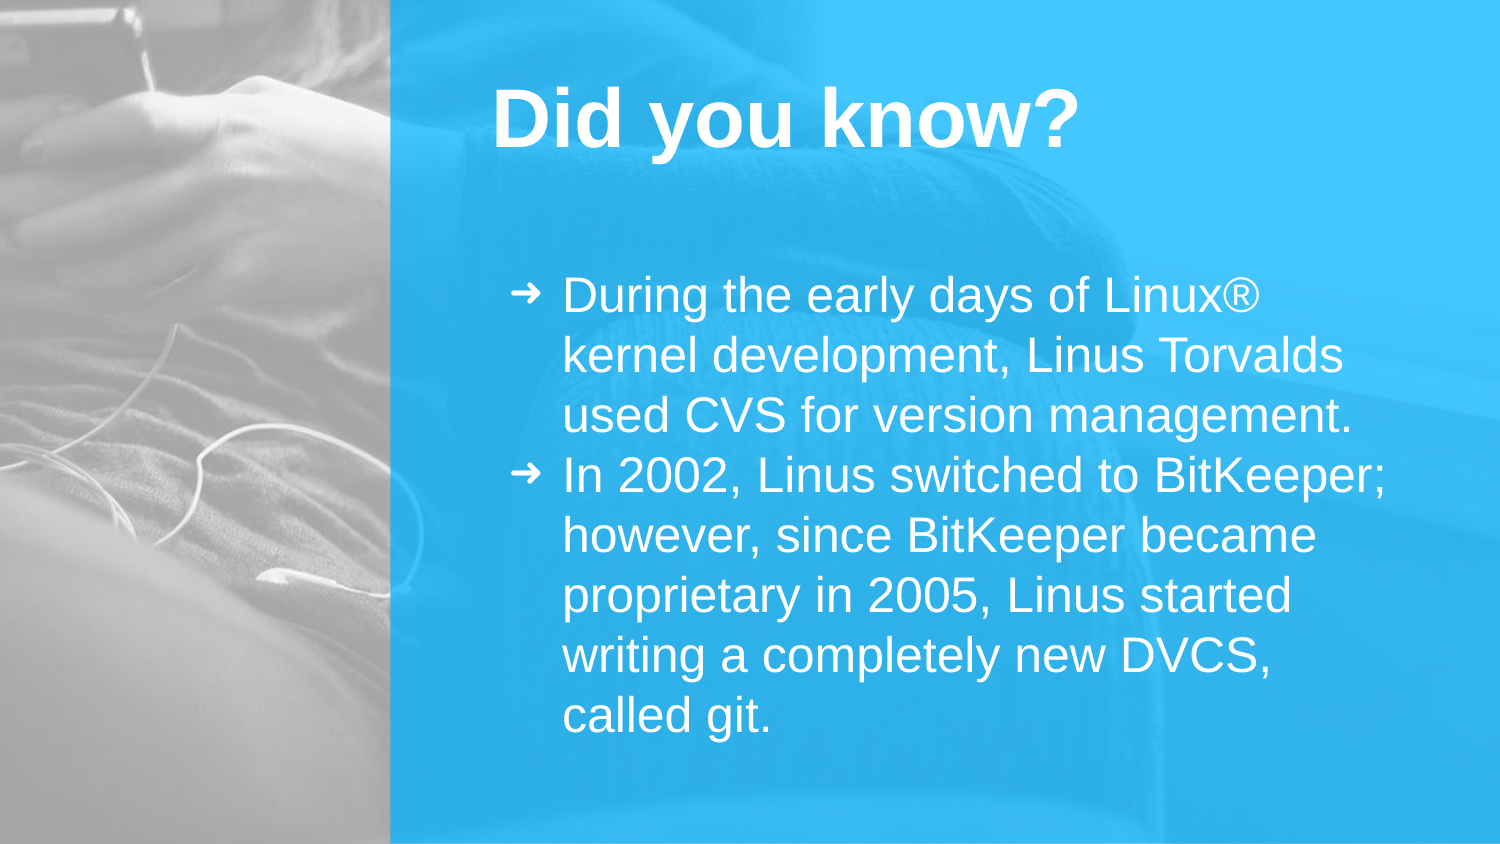

# Did you know?
During the early days of Linux® kernel development, Linus Torvalds used CVS for version management.
In 2002, Linus switched to BitKeeper; however, since BitKeeper became proprietary in 2005, Linus started writing a completely new DVCS, called git.